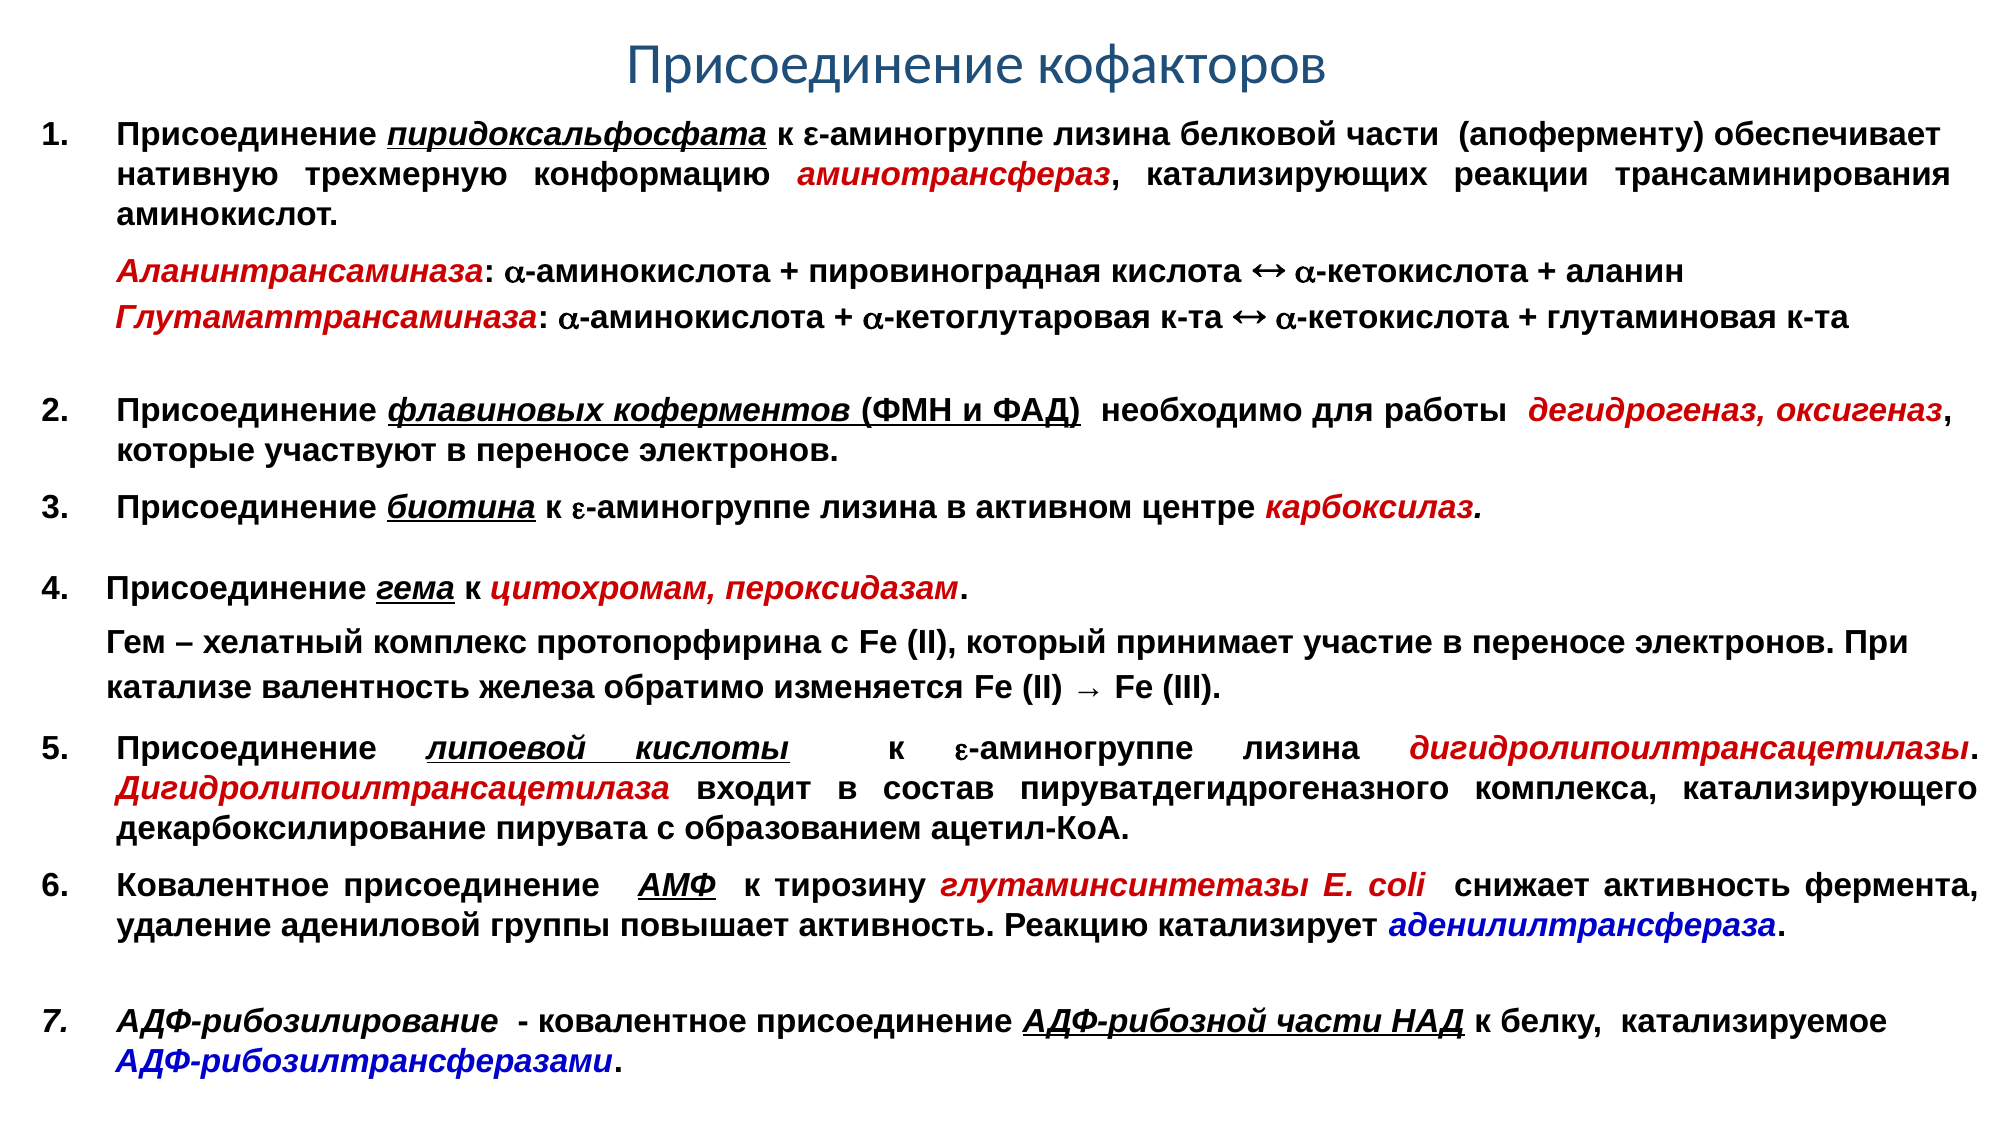

# Присоединение кофакторов
Присоединение пиридоксальфосфата к ε-аминогруппе лизина белковой части  (апоферменту) обеспечивает  нативную трехмерную конформацию аминотрансфераз, катализирующих реакции трансаминирования аминокислот.
	Аланинтрансаминаза: α-аминокислота + пировиноградная кислота ↔ α-кетокислота + аланин
        Глутаматтрансаминаза: α-аминокислота + α-кетоглутаровая к-та ↔ α-кетокислота + глутаминовая к-та

Присоединение флавиновых коферментов (ФМН и ФАД)  необходимо для работы  дегидрогеназ, оксигеназ, которые участвуют в переносе электронов.
Присоединение биотина к ε-аминогруппе лизина в активном центре карбоксилаз.
4.    Присоединение гема к цитохромам, пероксидазам.
       Гем – хелатный комплекс протопорфирина с Fe (II), который принимает участие в переносе электронов. При
       катализе валентность железа обратимо изменяется Fe (II) → Fe (III).
Присоединение липоевой кислоты  к ε-аминогруппе лизина дигидролипоилтрансацетилазы. Дигидролипоилтрансацетилаза входит в состав пируватдегидрогеназного комплекса, катализирующего декарбоксилирование пирувата с образованием ацетил-КоА.
Ковалентное присоединение   АМФ  к тирозину глутаминсинтетазы E. coli  снижает активность фермента, удаление адениловой группы повышает активность. Реакцию катализирует аденилилтрансфераза.

АДФ-рибозилирование  - ковалентное присоединение АДФ-рибозной части НАД к белку,  катализируемое
        АДФ-рибозилтрансферазами.